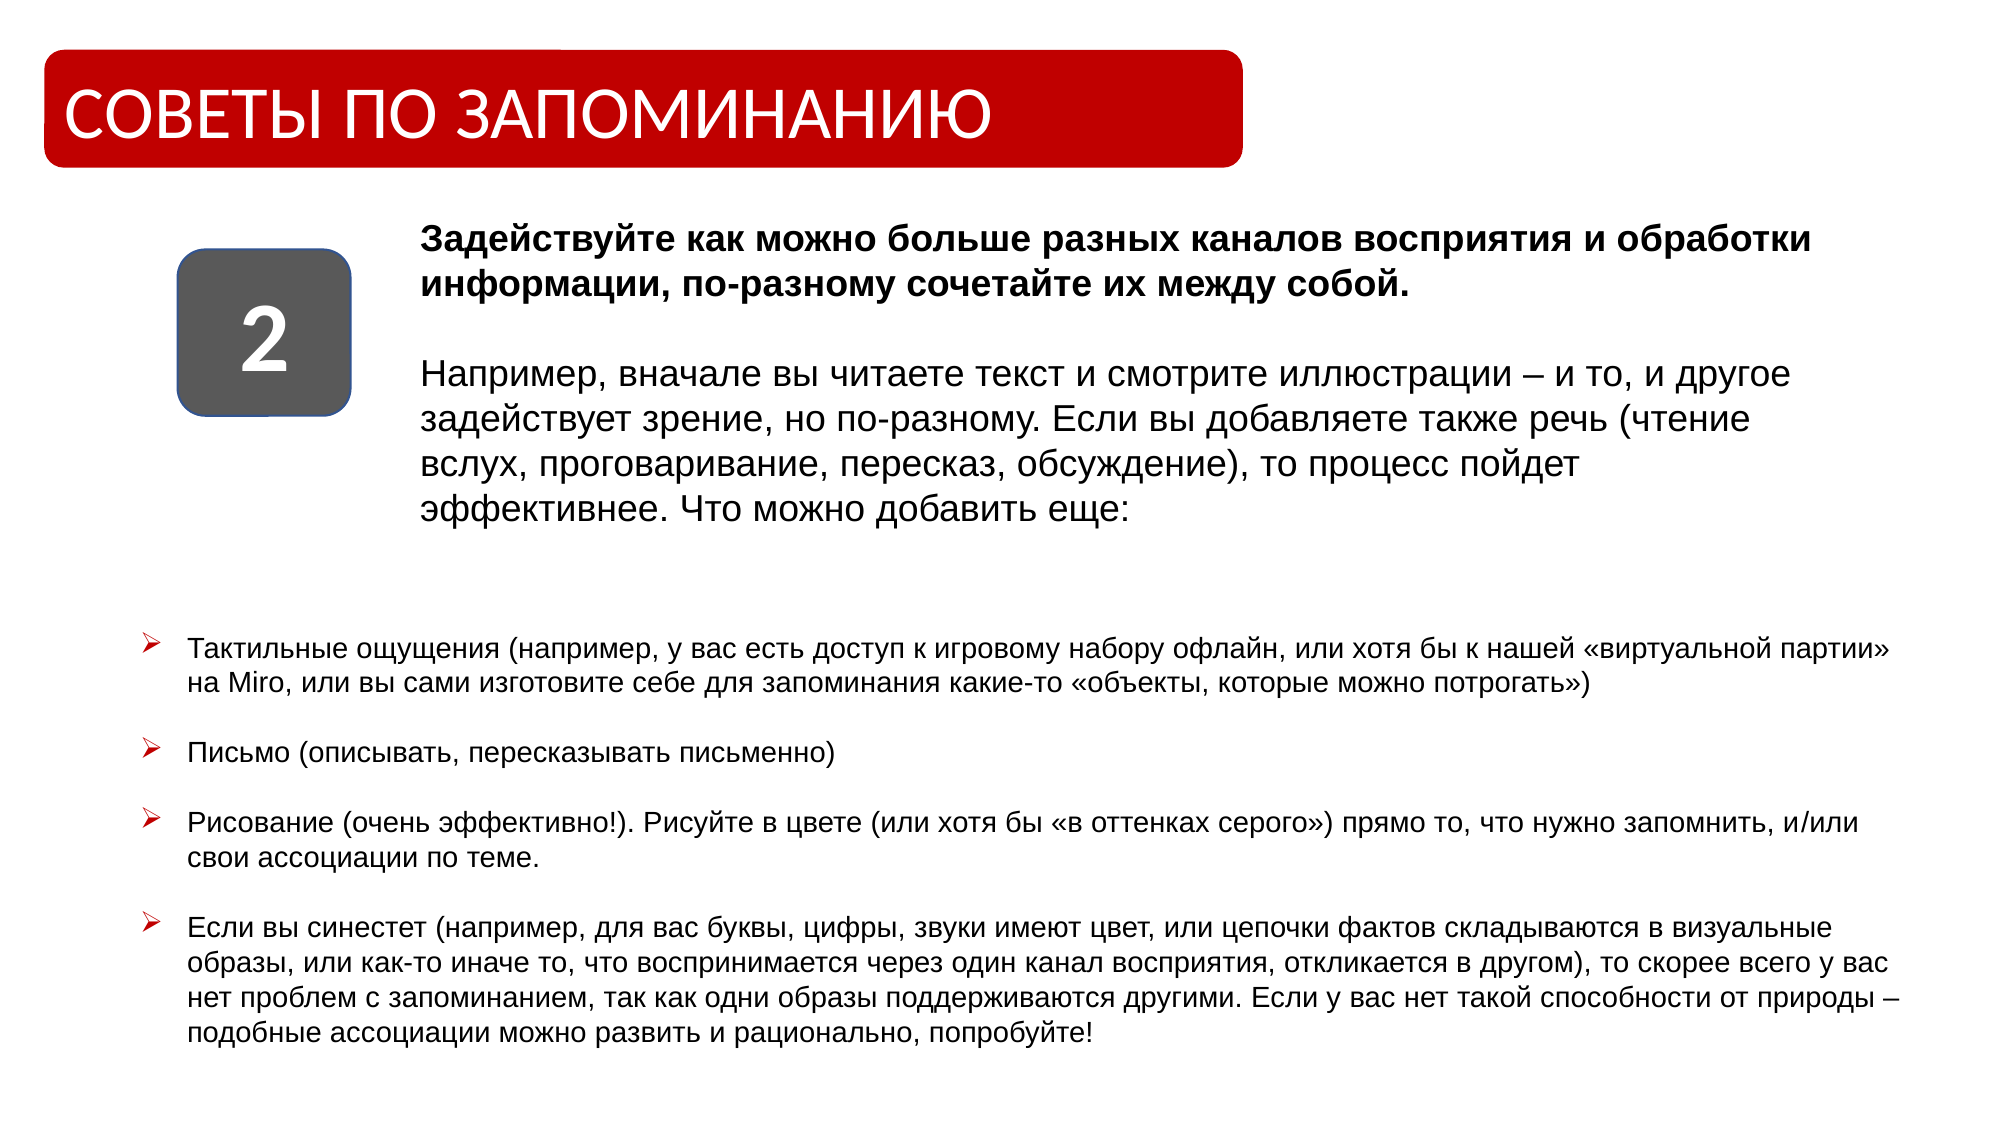

СОВЕТЫ ПО ЗАПОМИНАНИЮ
Задействуйте как можно больше разных каналов восприятия и обработки информации, по-разному сочетайте их между собой.

Например, вначале вы читаете текст и смотрите иллюстрации – и то, и другое задействует зрение, но по-разному. Если вы добавляете также речь (чтение вслух, проговаривание, пересказ, обсуждение), то процесс пойдет эффективнее. Что можно добавить еще:

2
Тактильные ощущения (например, у вас есть доступ к игровому набору офлайн, или хотя бы к нашей «виртуальной партии» на Miro, или вы сами изготовите себе для запоминания какие-то «объекты, которые можно потрогать»)

Письмо (описывать, пересказывать письменно)

Рисование (очень эффективно!). Рисуйте в цвете (или хотя бы «в оттенках серого») прямо то, что нужно запомнить, и/или свои ассоциации по теме.

Если вы синестет (например, для вас буквы, цифры, звуки имеют цвет, или цепочки фактов складываются в визуальные образы, или как-то иначе то, что воспринимается через один канал восприятия, откликается в другом), то скорее всего у вас нет проблем с запоминанием, так как одни образы поддерживаются другими. Если у вас нет такой способности от природы – подобные ассоциации можно развить и рационально, попробуйте!